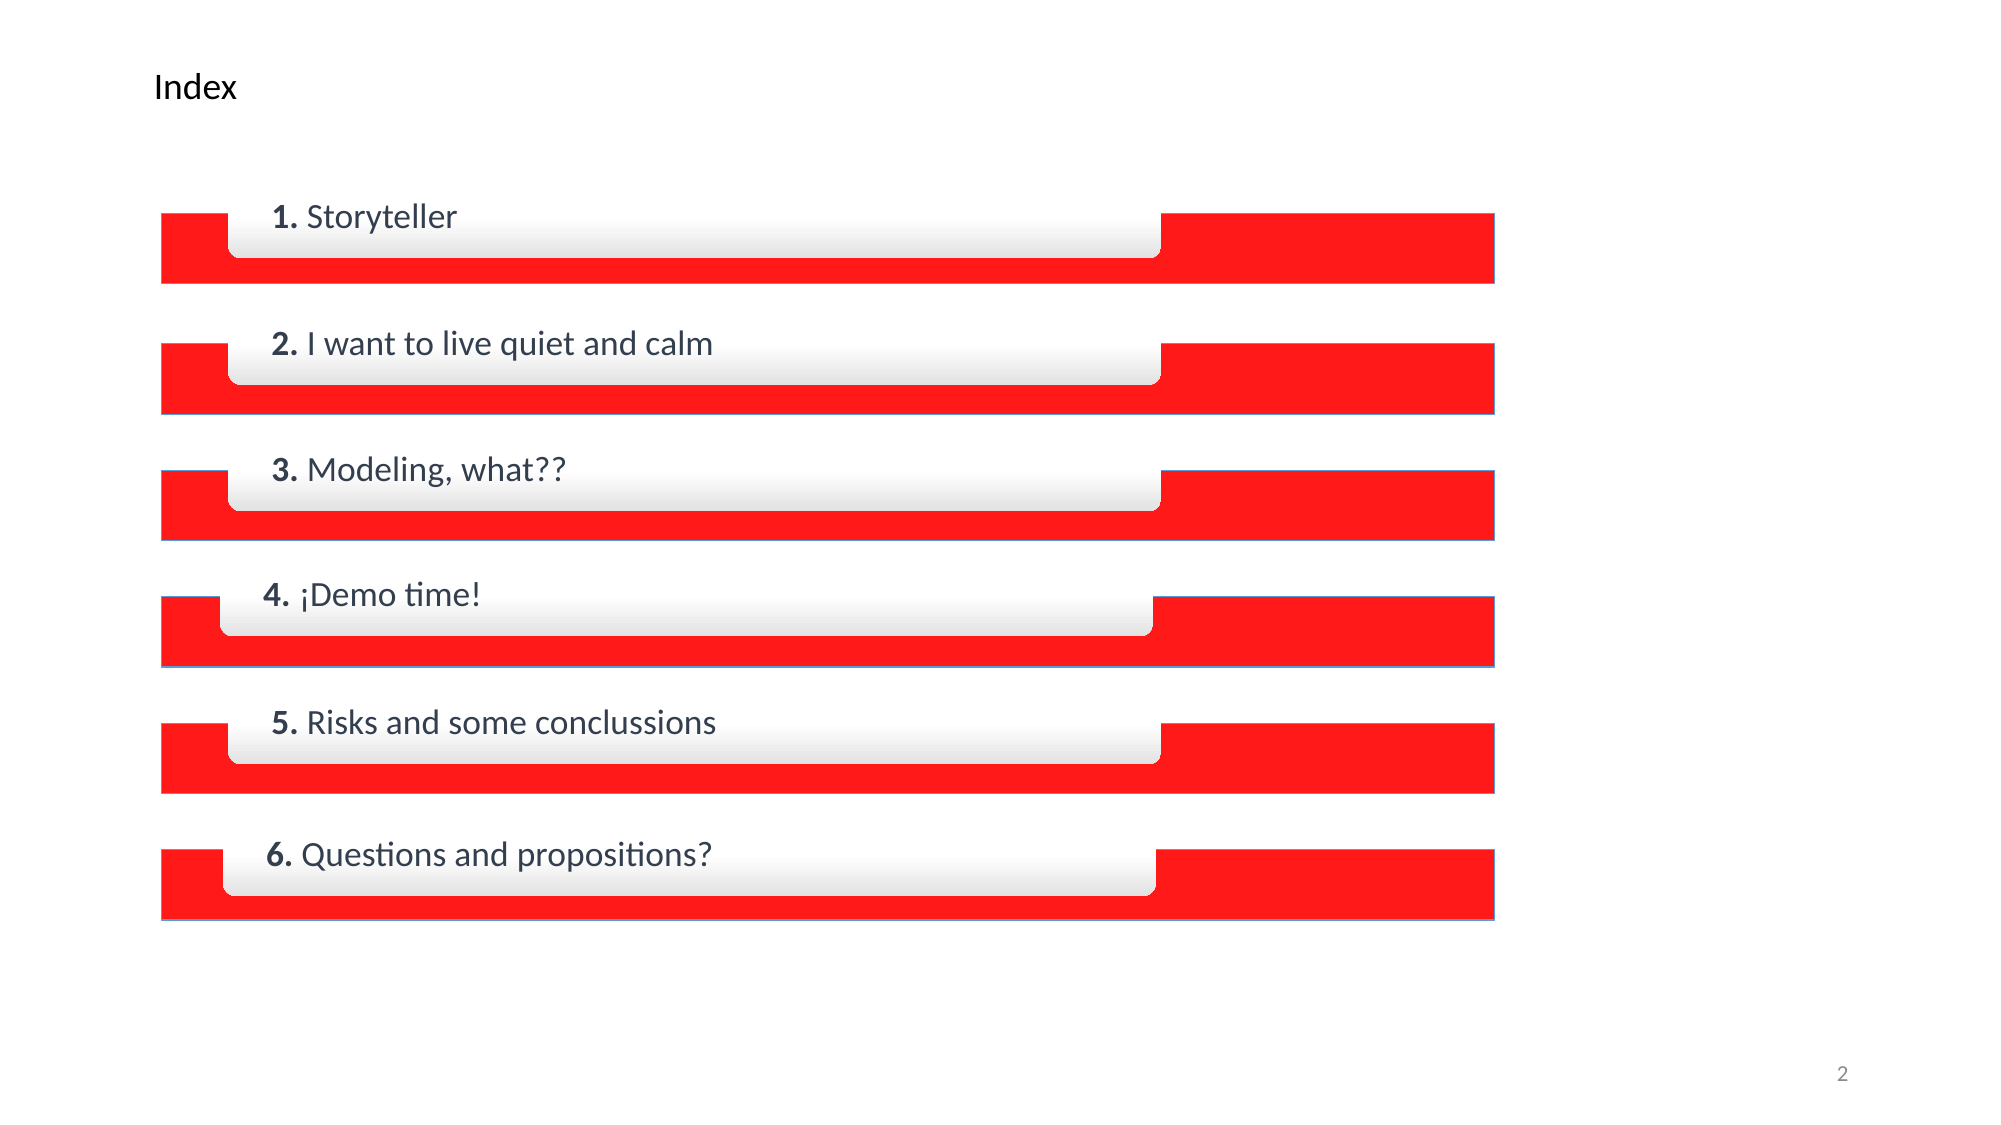

# Index
1. Storyteller
2. I want to live quiet and calm
3. Modeling, what??
4. ¡Demo time!
5. Risks and some conclussions
6. Questions and propositions?
2